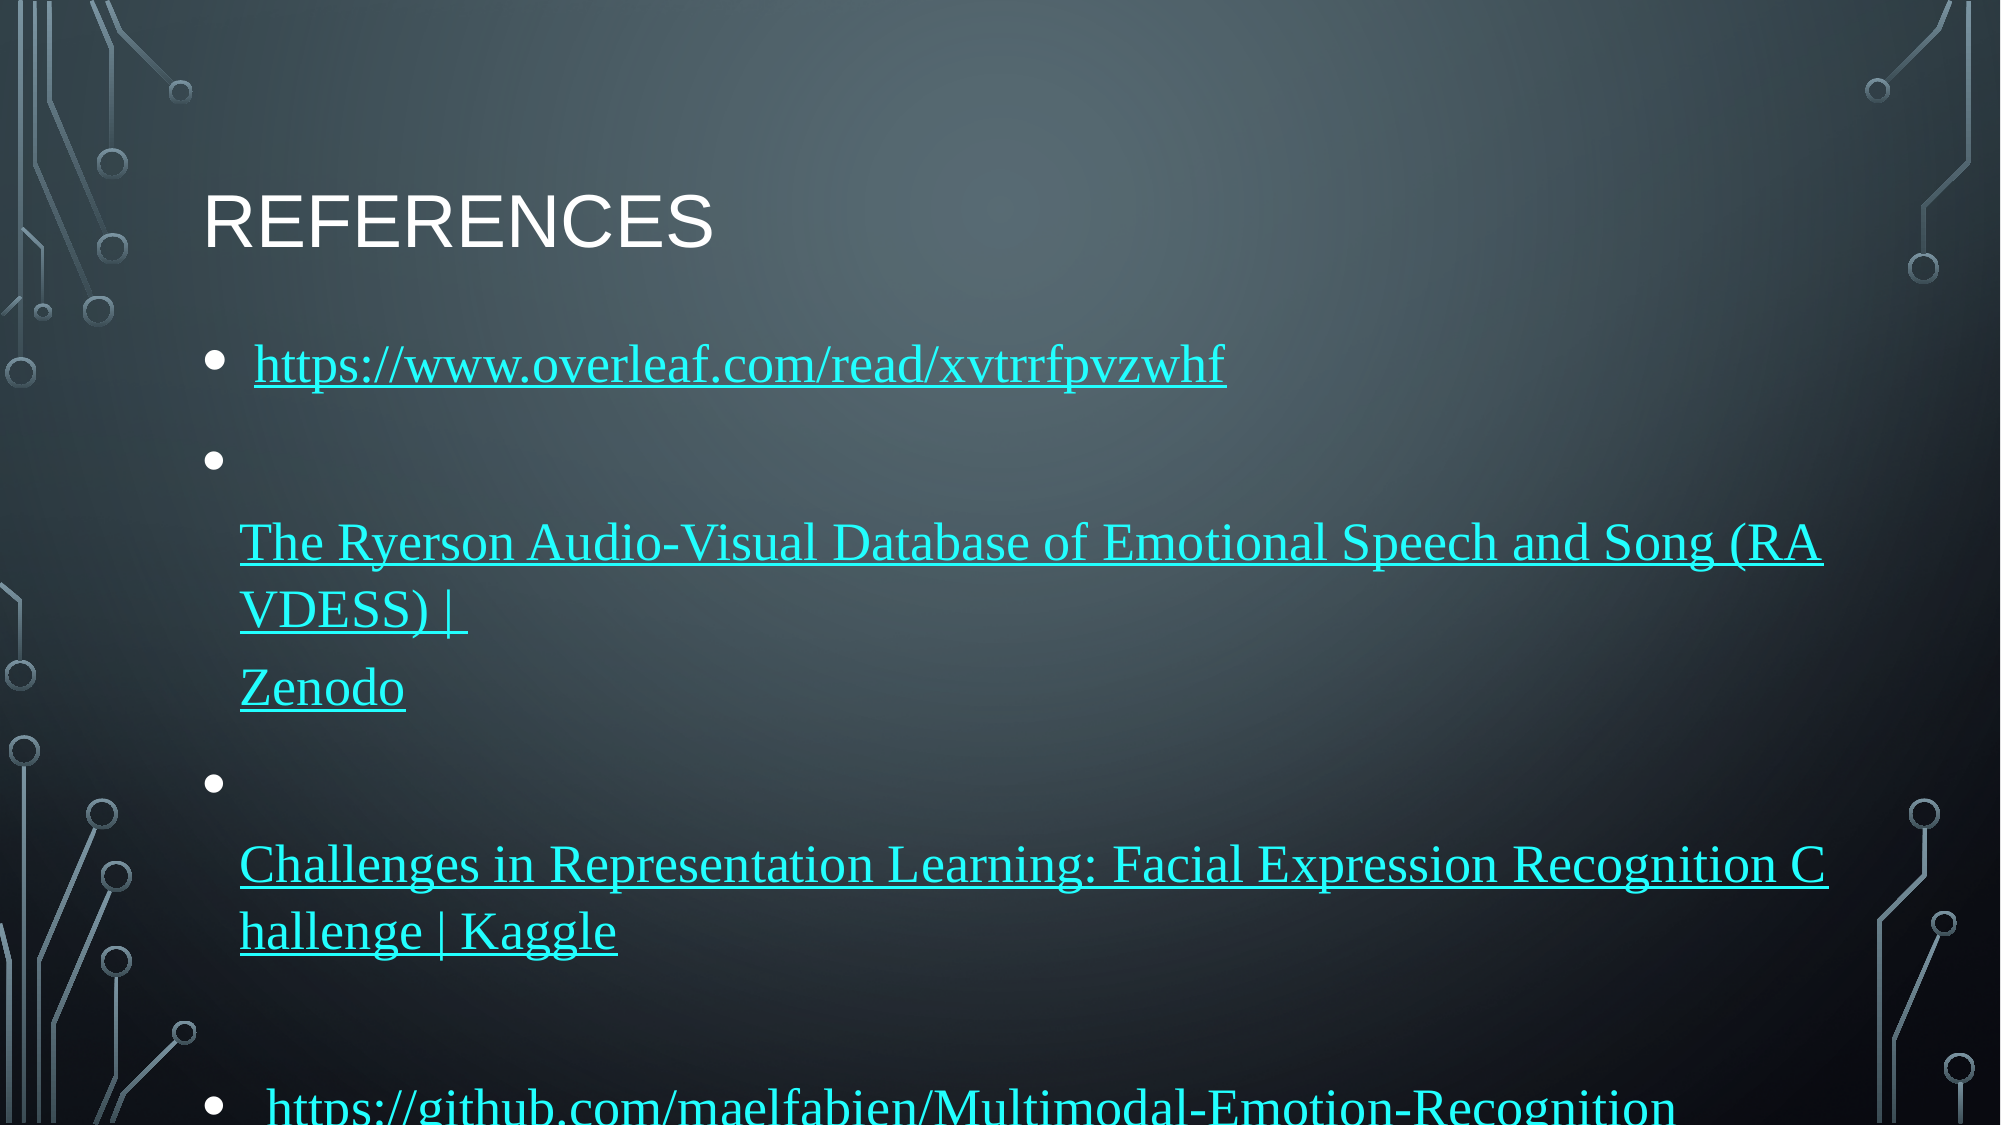

# REFERENCES
 https://www.overleaf.com/read/xvtrrfpvzwhf
  The Ryerson Audio-Visual Database of Emotional Speech and Song (RAVDESS) | Zenodo
  Challenges in Representation Learning: Facial Expression Recognition Challenge | Kaggle
  https://github.com/maelfabien/Multimodal-Emotion-Recognition